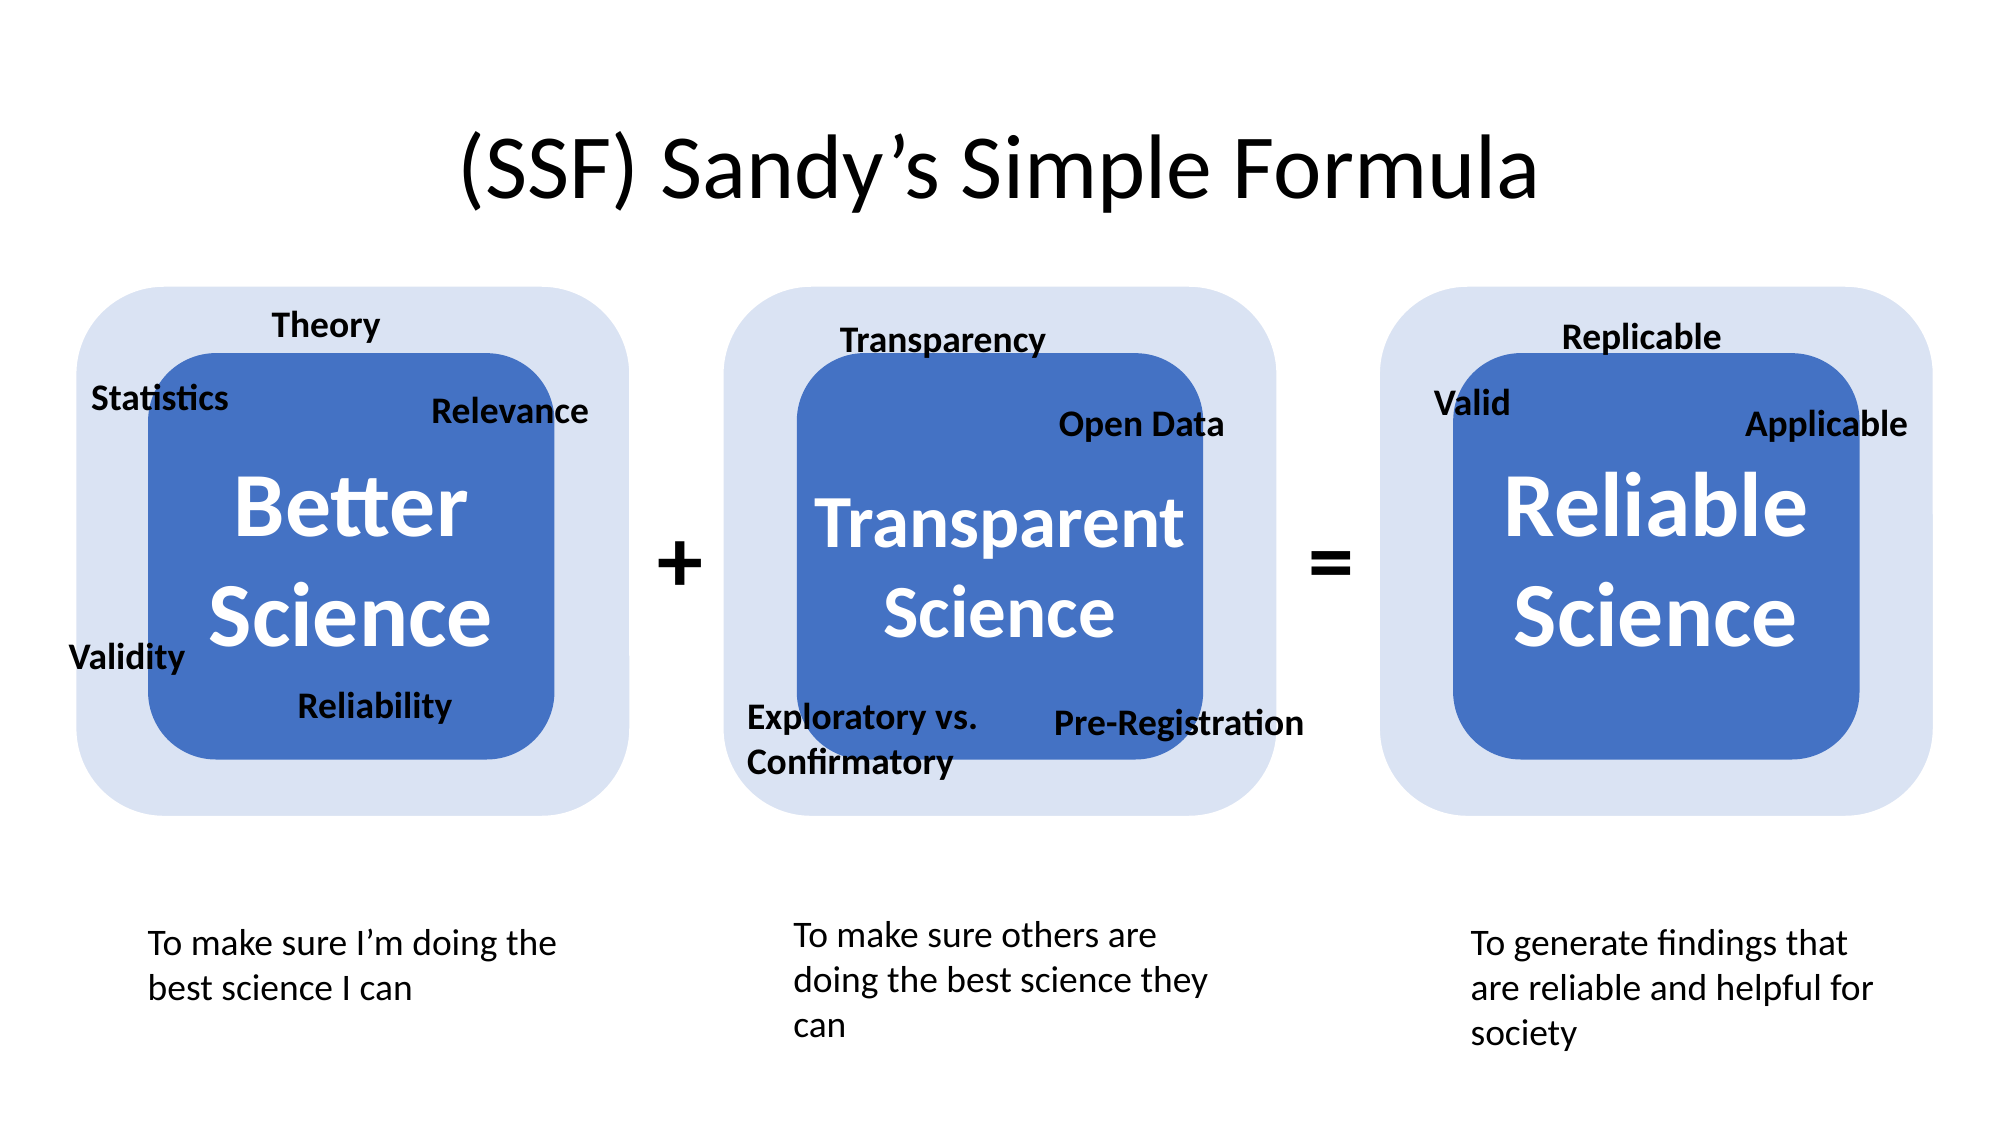

# (SSF) Sandy’s Simple Formula

Theory

Statistics
Relevance
Better
Science
Validity
Reliability

Transparency

Open Data
Transparent
Science
+
Exploratory vs.
Confirmatory
Pre-Registration

Replicable

Valid
Applicable
Reliable
Science
=
To make sure others are
doing the best science they
can
To make sure I’m doing the
best science I can
To generate findings that
are reliable and helpful for
society